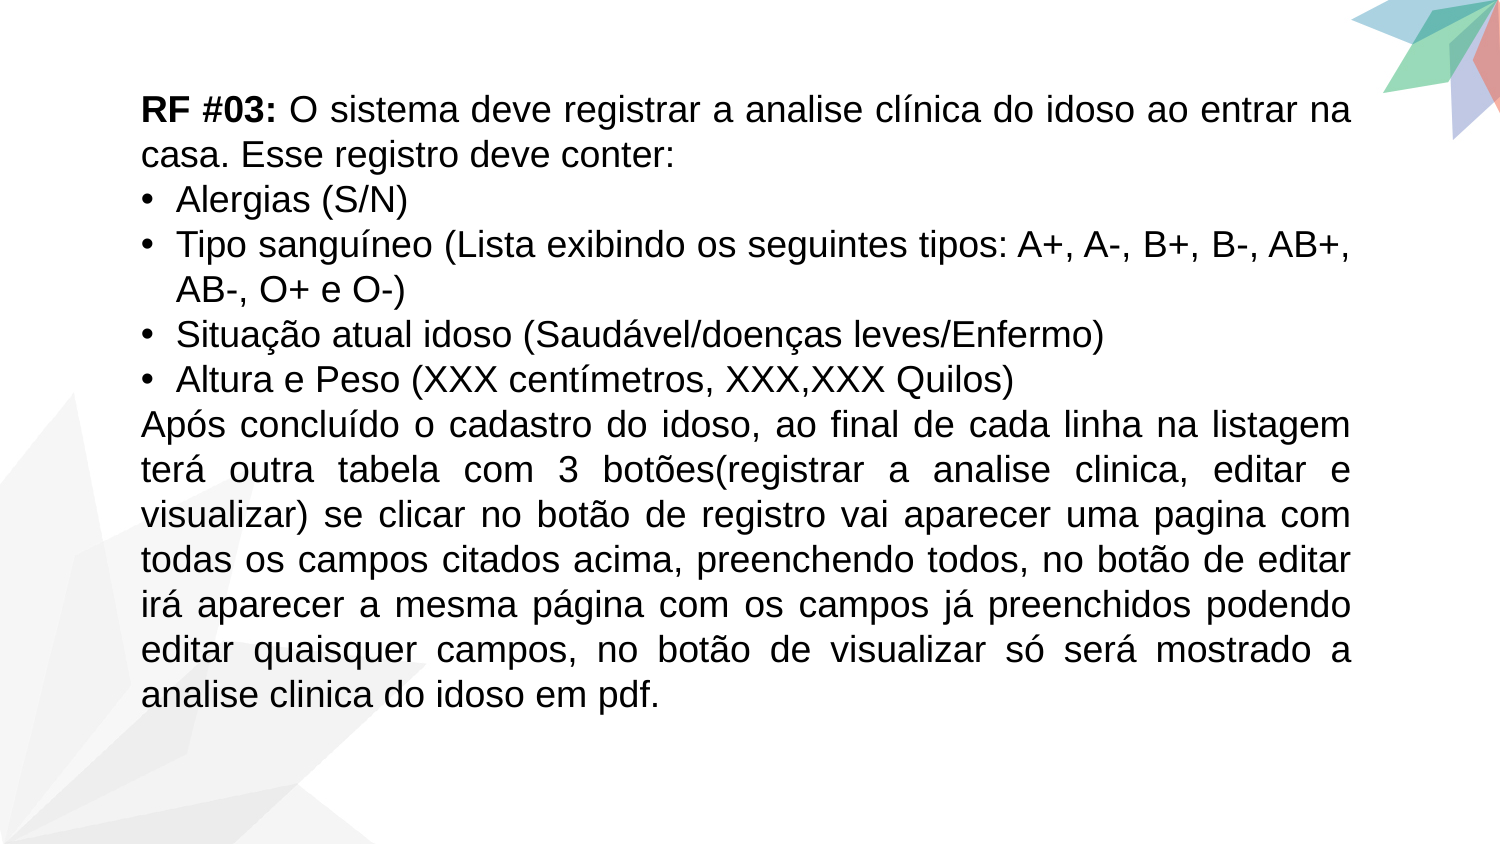

RF #03: O sistema deve registrar a analise clínica do idoso ao entrar na casa. Esse registro deve conter:
Alergias (S/N)
Tipo sanguíneo (Lista exibindo os seguintes tipos: A+, A-, B+, B-, AB+, AB-, O+ e O-)
Situação atual idoso (Saudável/doenças leves/Enfermo)
Altura e Peso (XXX centímetros, XXX,XXX Quilos)
Após concluído o cadastro do idoso, ao final de cada linha na listagem terá outra tabela com 3 botões(registrar a analise clinica, editar e visualizar) se clicar no botão de registro vai aparecer uma pagina com todas os campos citados acima, preenchendo todos, no botão de editar irá aparecer a mesma página com os campos já preenchidos podendo editar quaisquer campos, no botão de visualizar só será mostrado a analise clinica do idoso em pdf.